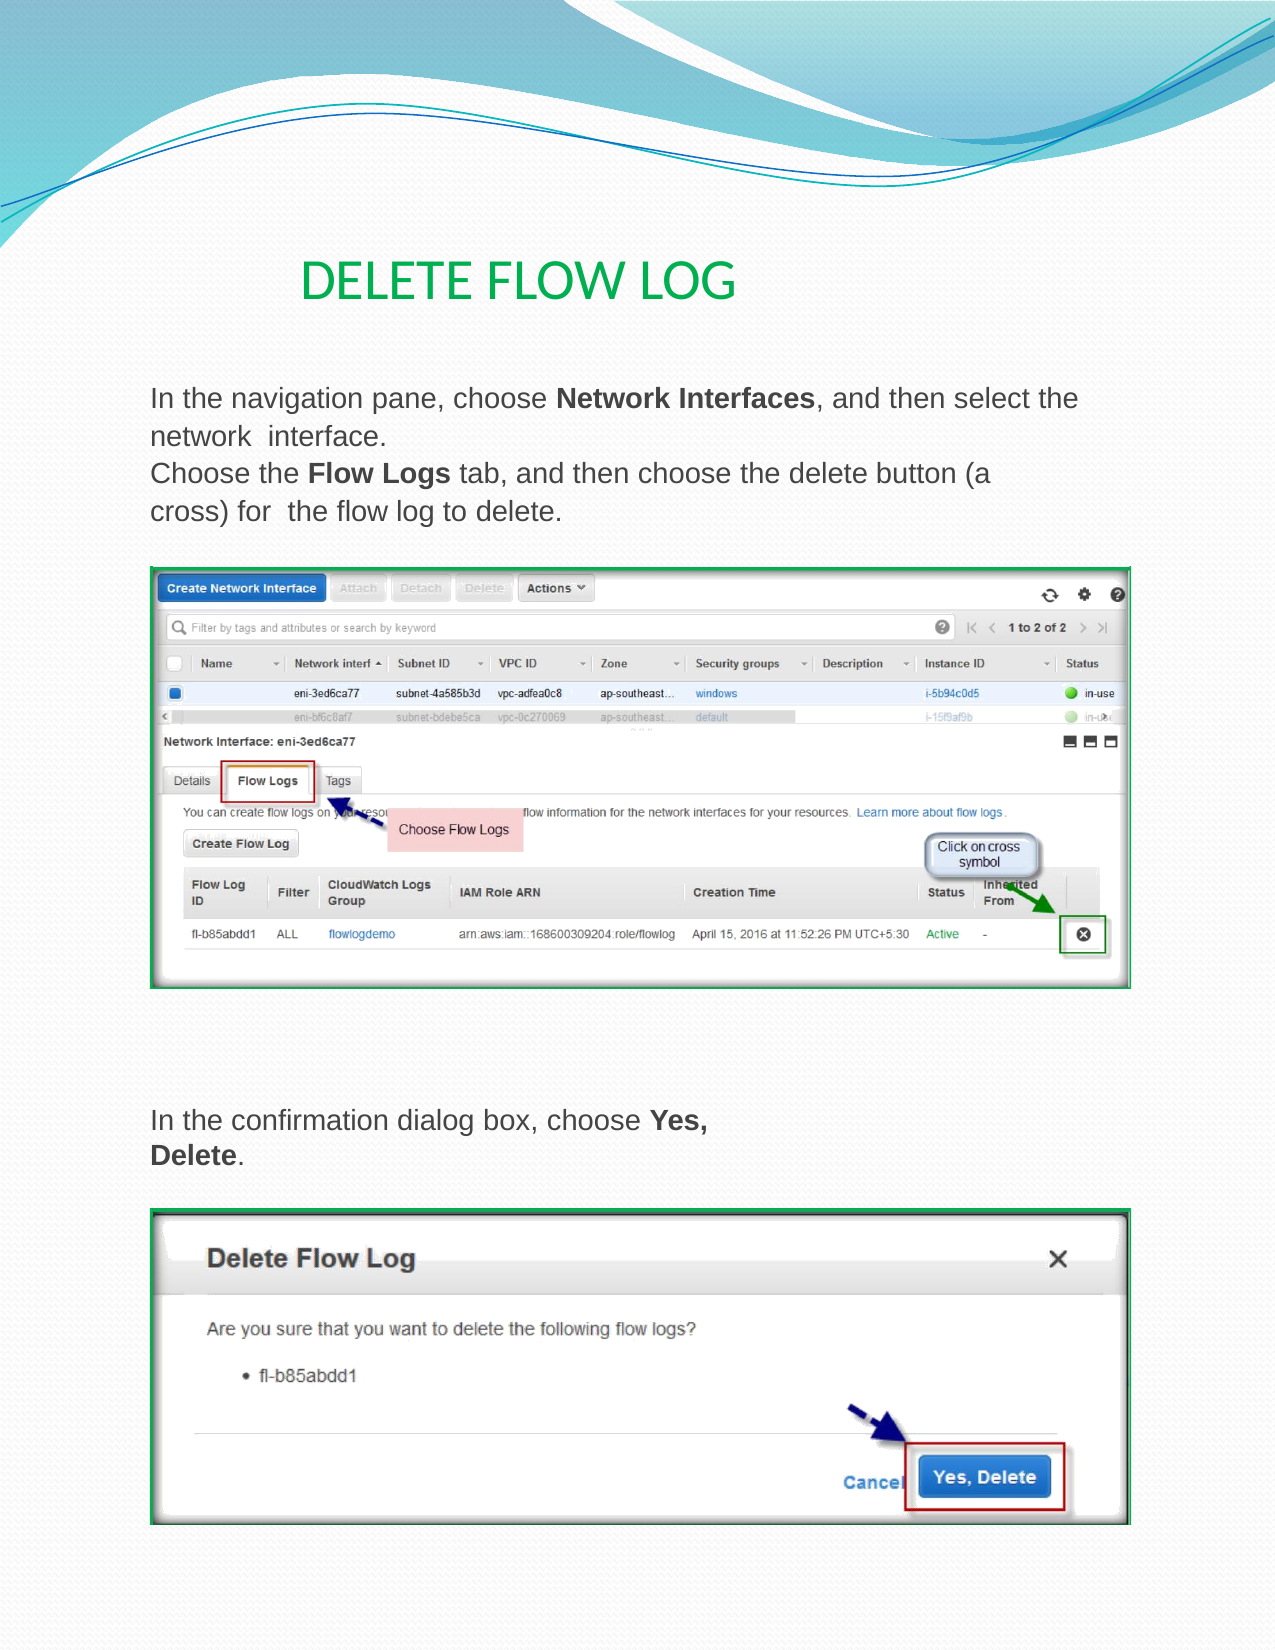

# DELETE FLOW LOG
In the navigation pane, choose Network Interfaces, and then select the network  interface.
Choose the Flow Logs tab, and then choose the delete button (a cross) for  the flow log to delete.

In the confirmation dialog box, choose Yes, Delete.